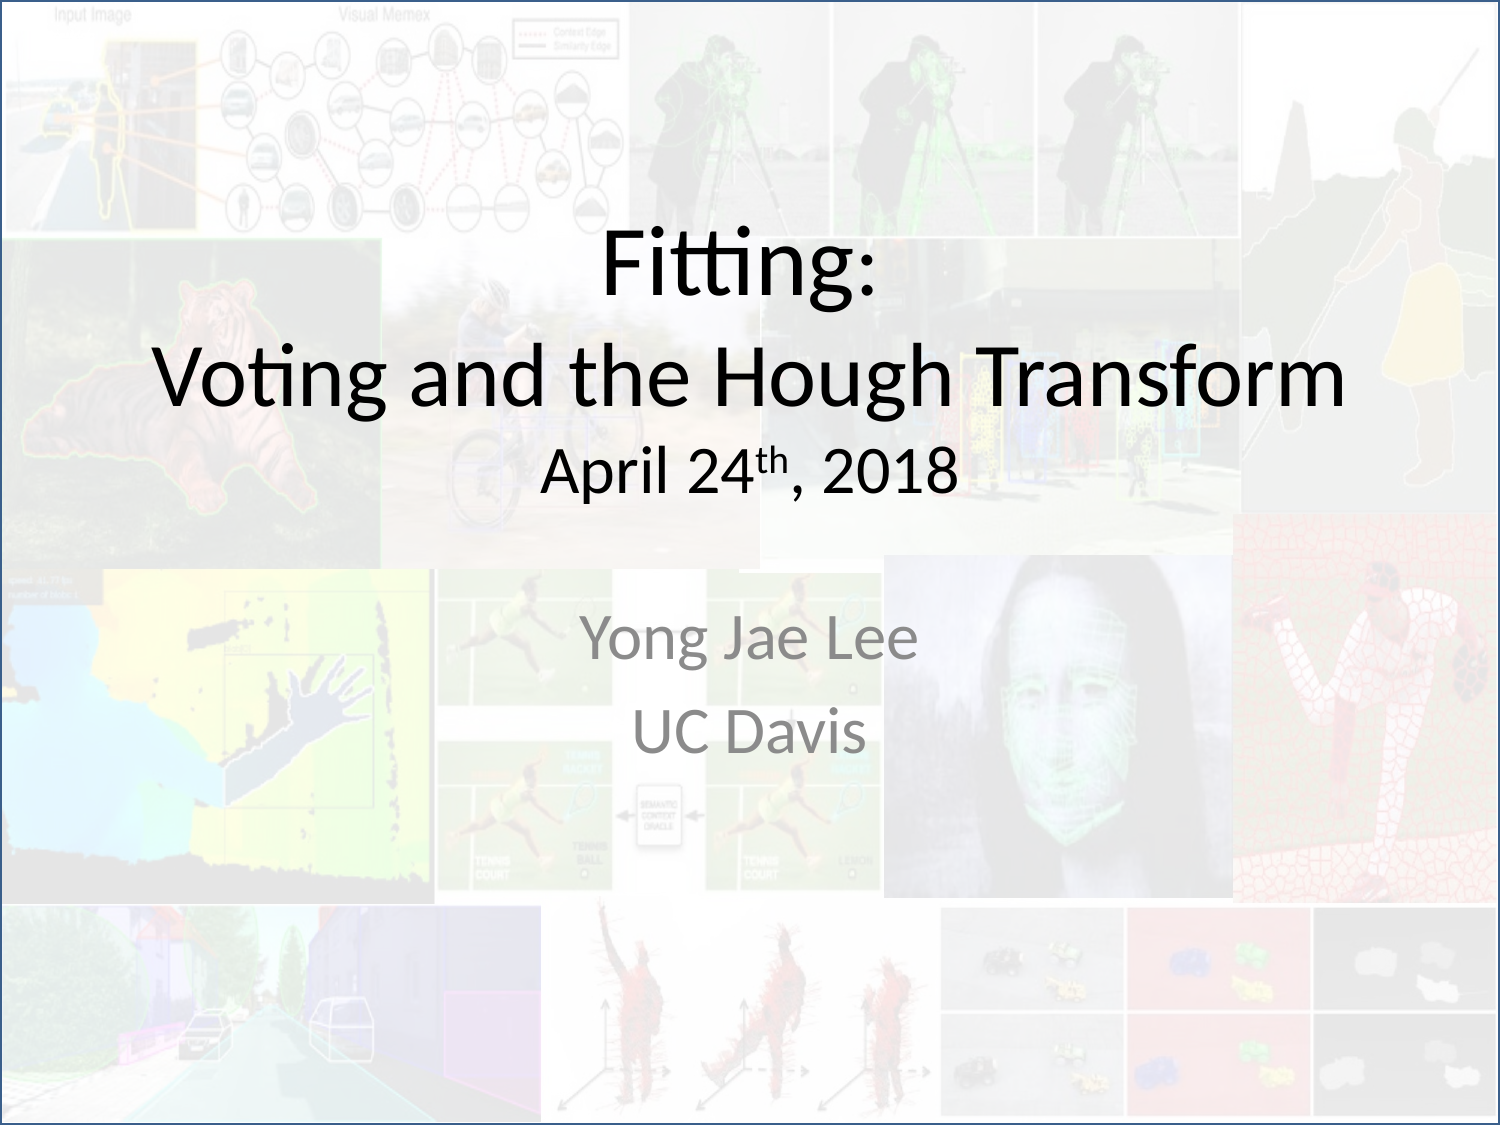

# Fitting: Voting and the Hough Transform April 24th, 2018
Yong Jae Lee
UC Davis